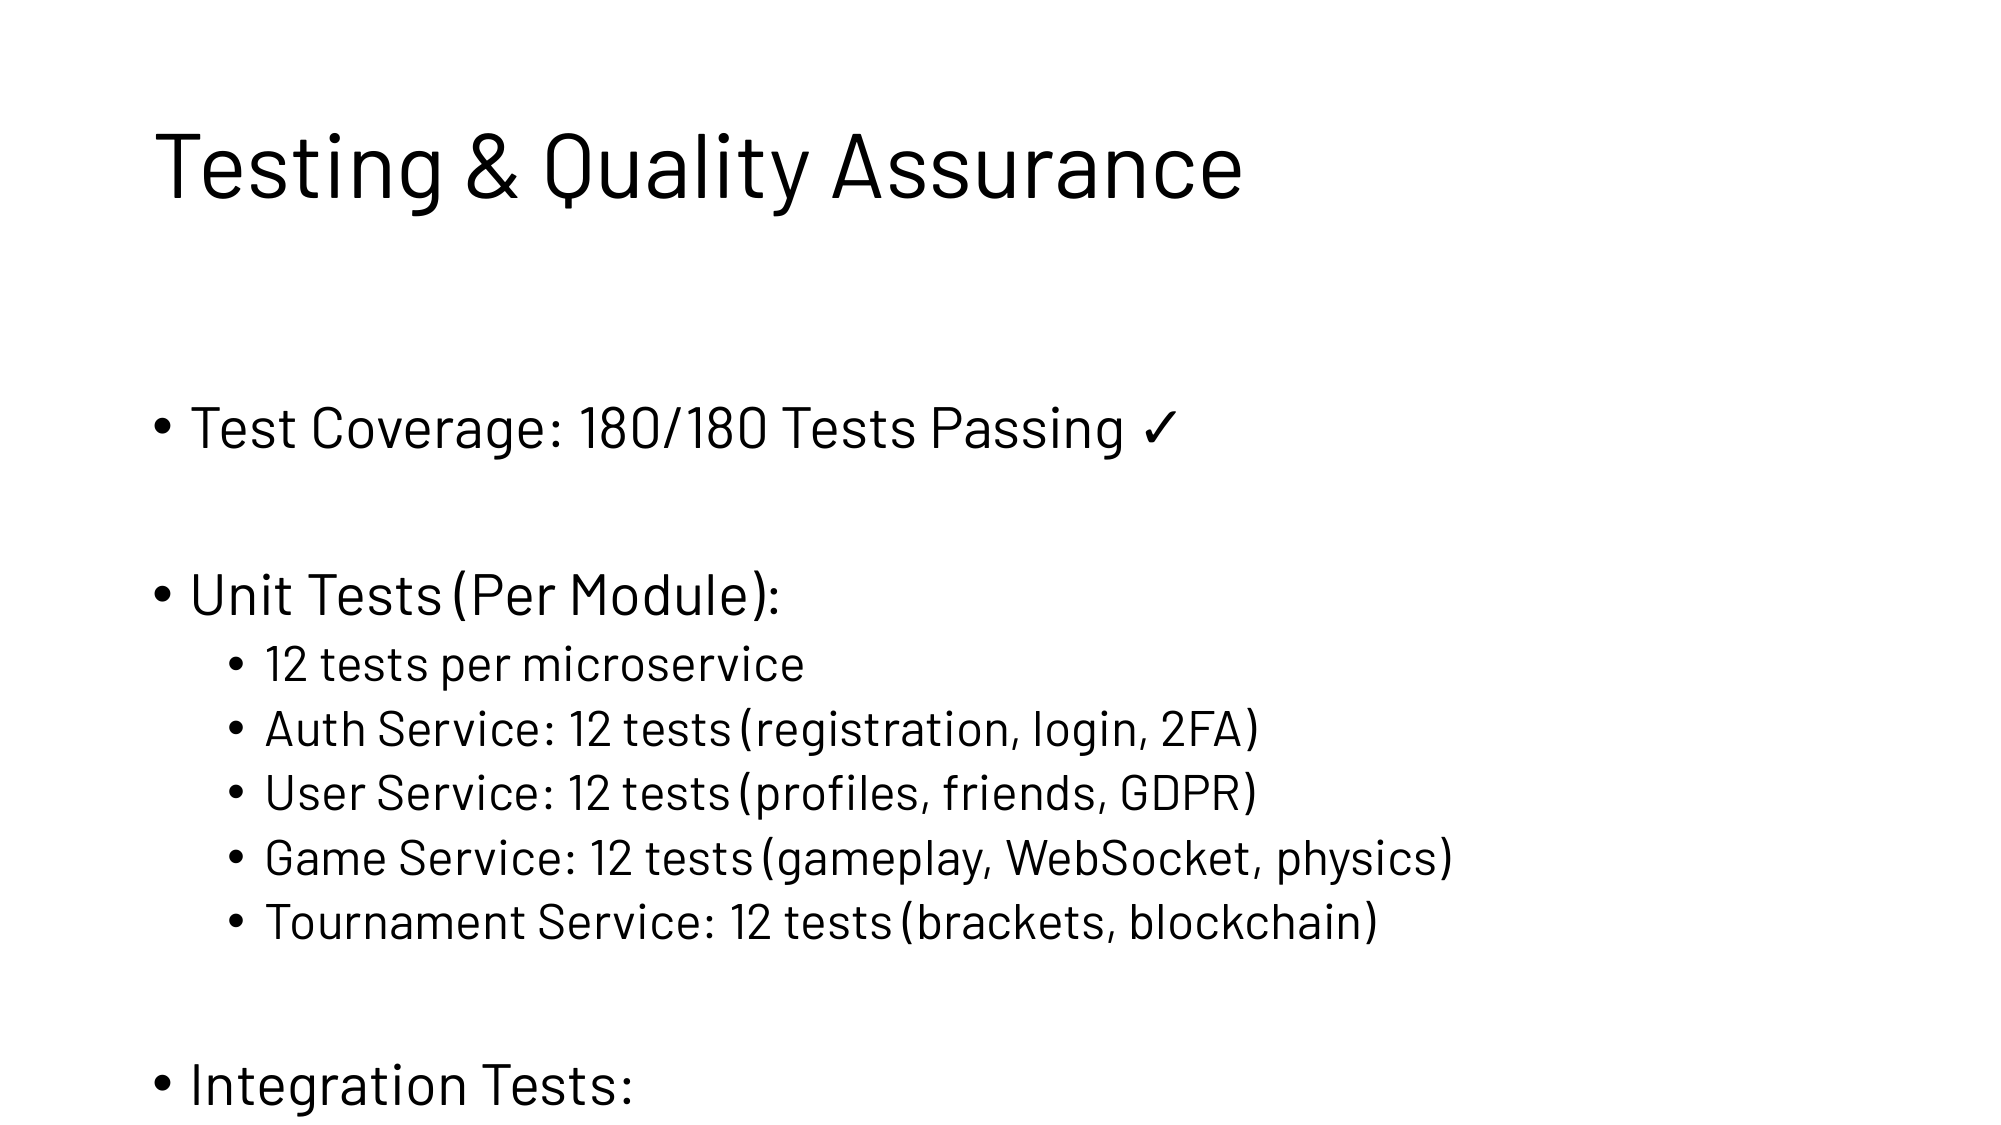

# Testing & Quality Assurance

Test Coverage: 180/180 Tests Passing ✓

Unit Tests (Per Module):
12 tests per microservice
Auth Service: 12 tests (registration, login, 2FA)
User Service: 12 tests (profiles, friends, GDPR)
Game Service: 12 tests (gameplay, WebSocket, physics)
Tournament Service: 12 tests (brackets, blockchain)

Integration Tests:
Service-to-service communication
Database transaction consistency
API endpoint validation

End-to-End (E2E) Tests:
Complete user workflows (registration → gameplay → tournament)
WebSocket connection stability
Blockchain transaction verification

Performance Testing:
60 FPS game loop validation
WebSocket throughput and latency
Concurrent user load testing

Code Quality:
TypeScript strict mode enforcement
ESLint configuration and coverage